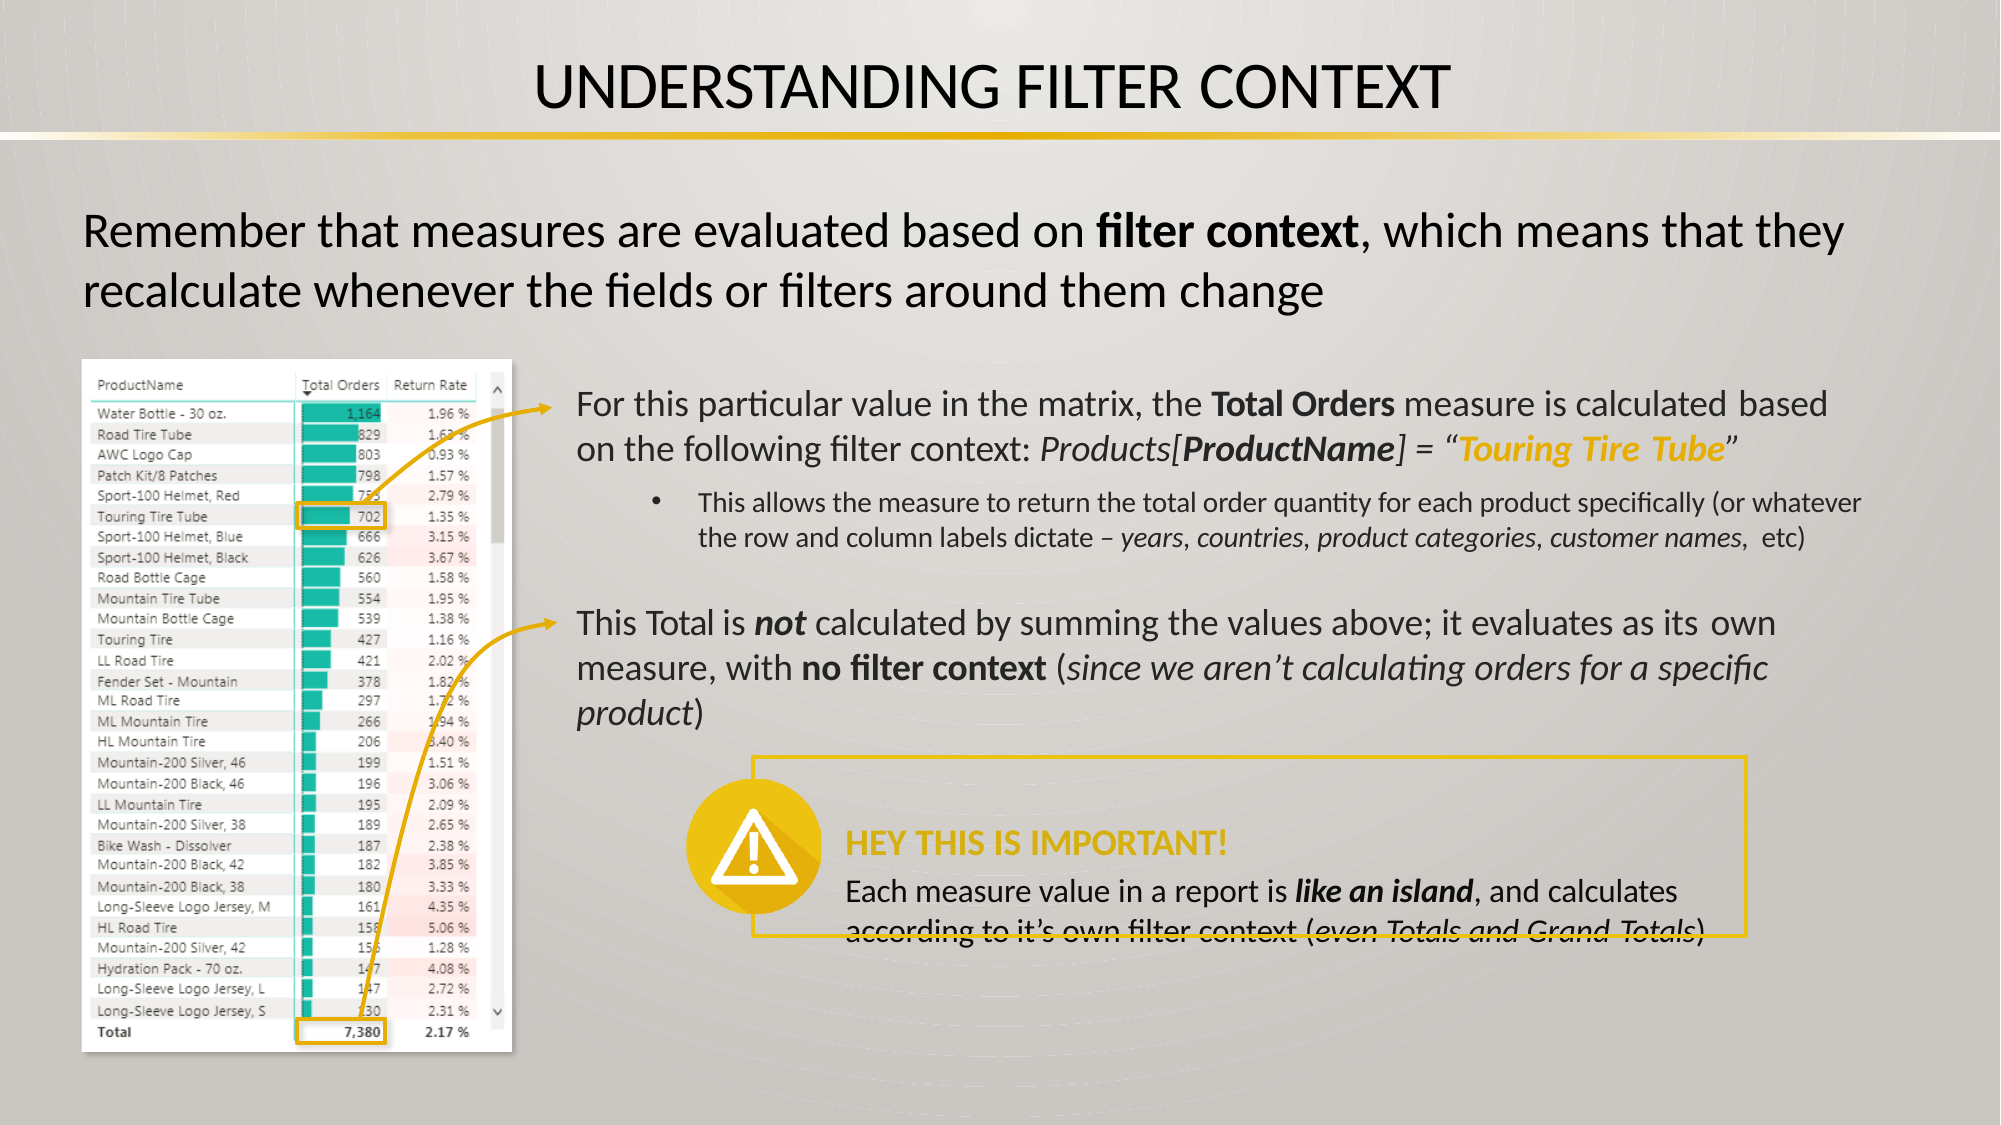

# UNDERSTANDING FILTER CONTEXT

Remember that measures are evaluated based on filter context, which means that they  recalculate whenever the fields or filters around them change

For this particular value in the matrix, the Total Orders measure is calculated based
on the following filter context: Products[ProductName] = “Touring Tire Tube”

This allows the measure to return the total order quantity for each product specifically (or whatever  the row and column labels dictate – years, countries, product categories, customer names, etc)

This Total is not calculated by summing the values above; it evaluates as its own
measure, with no filter context (since we aren’t calculating orders for a specific product)

HEY THIS IS IMPORTANT!
Each measure value in a report is like an island, and calculates
according to it’s own filter context (even Totals and Grand Totals)